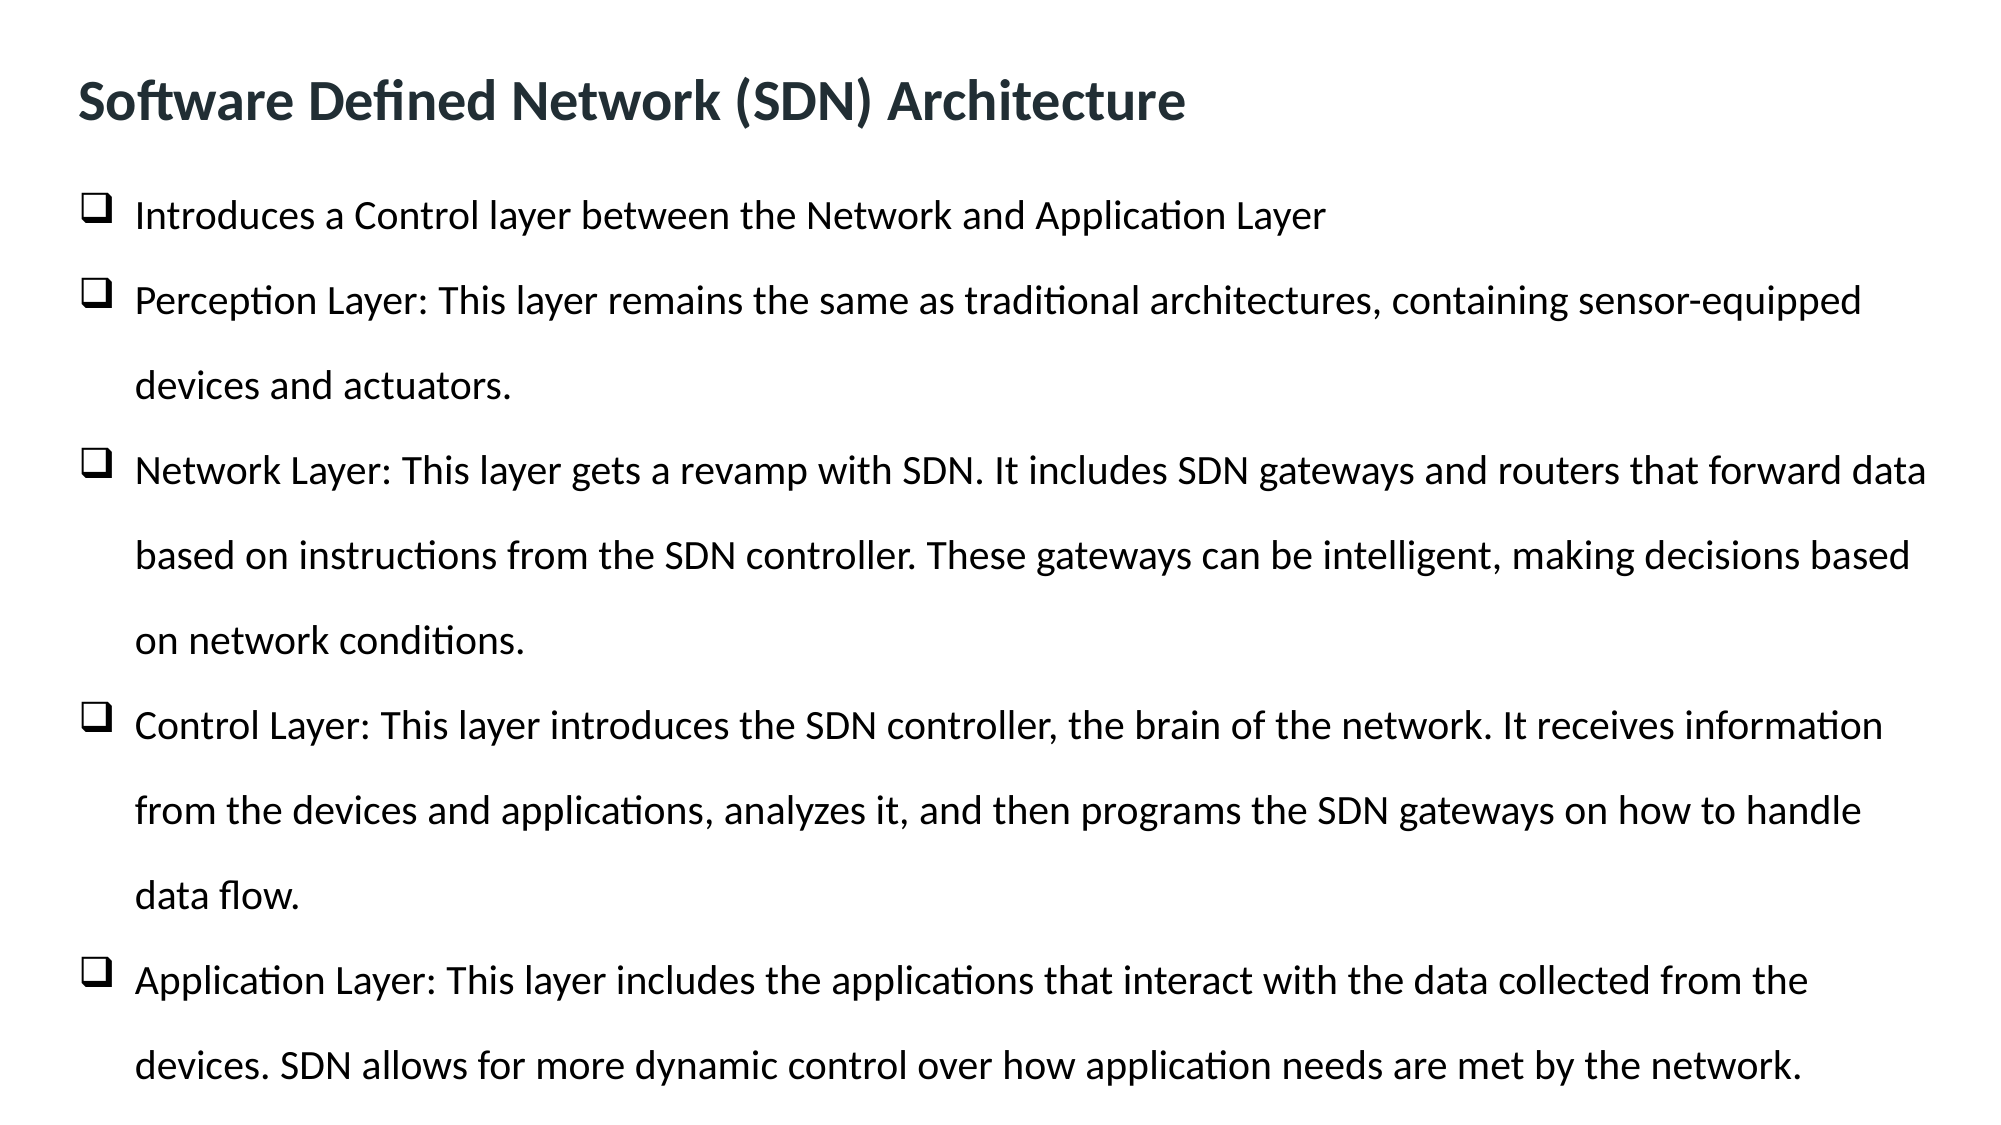

Software Defined Network (SDN) Architecture
Introduces a Control layer between the Network and Application Layer
Perception Layer: This layer remains the same as traditional architectures, containing sensor-equipped devices and actuators.
Network Layer: This layer gets a revamp with SDN. It includes SDN gateways and routers that forward data based on instructions from the SDN controller. These gateways can be intelligent, making decisions based on network conditions.
Control Layer: This layer introduces the SDN controller, the brain of the network. It receives information from the devices and applications, analyzes it, and then programs the SDN gateways on how to handle data flow.
Application Layer: This layer includes the applications that interact with the data collected from the devices. SDN allows for more dynamic control over how application needs are met by the network.